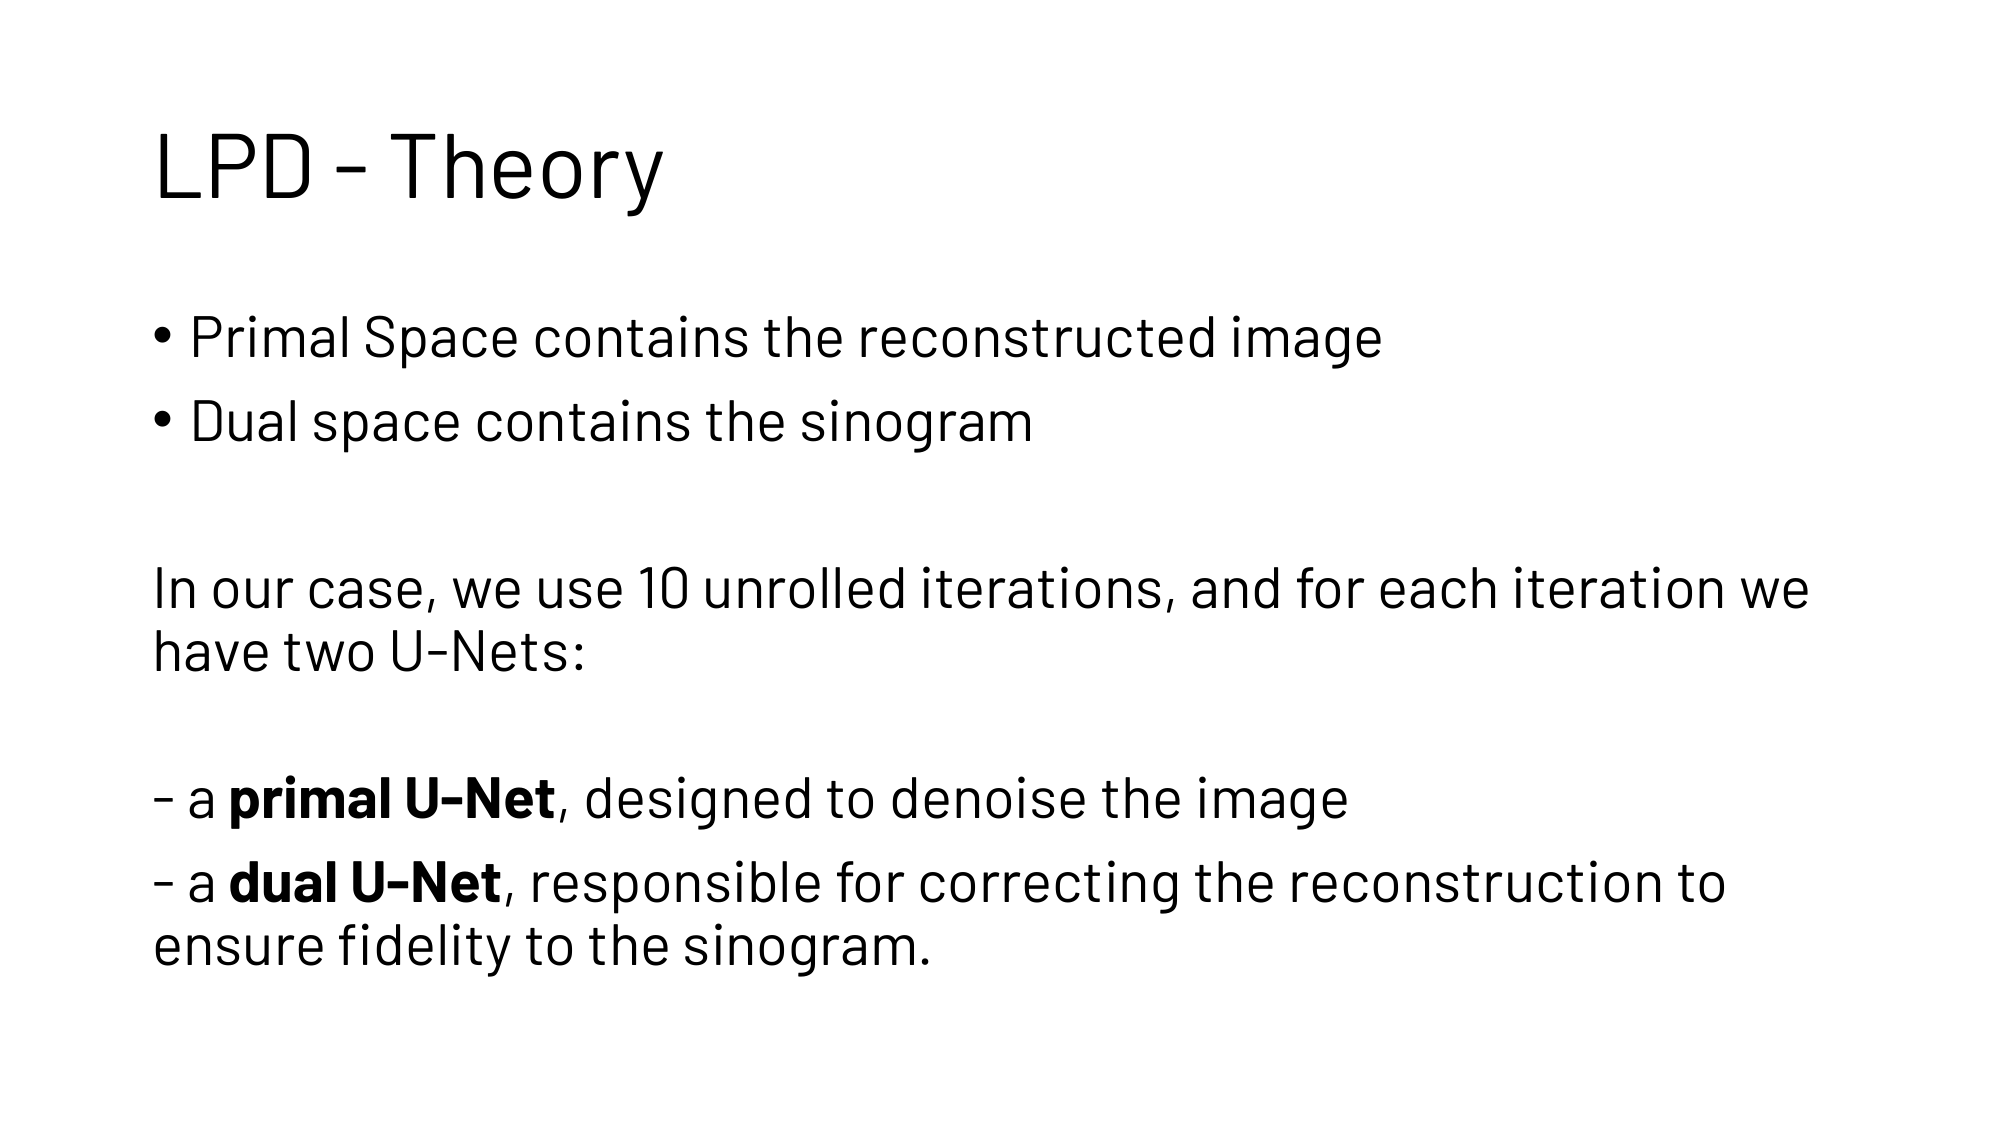

# LPD - Theory
Primal Space contains the reconstructed image
Dual space contains the sinogram

In our case, we use 10 unrolled iterations, and for each iteration we have two U-Nets:
- a primal U-Net, designed to denoise the image
- a dual U-Net, responsible for correcting the reconstruction to ensure fidelity to the sinogram.